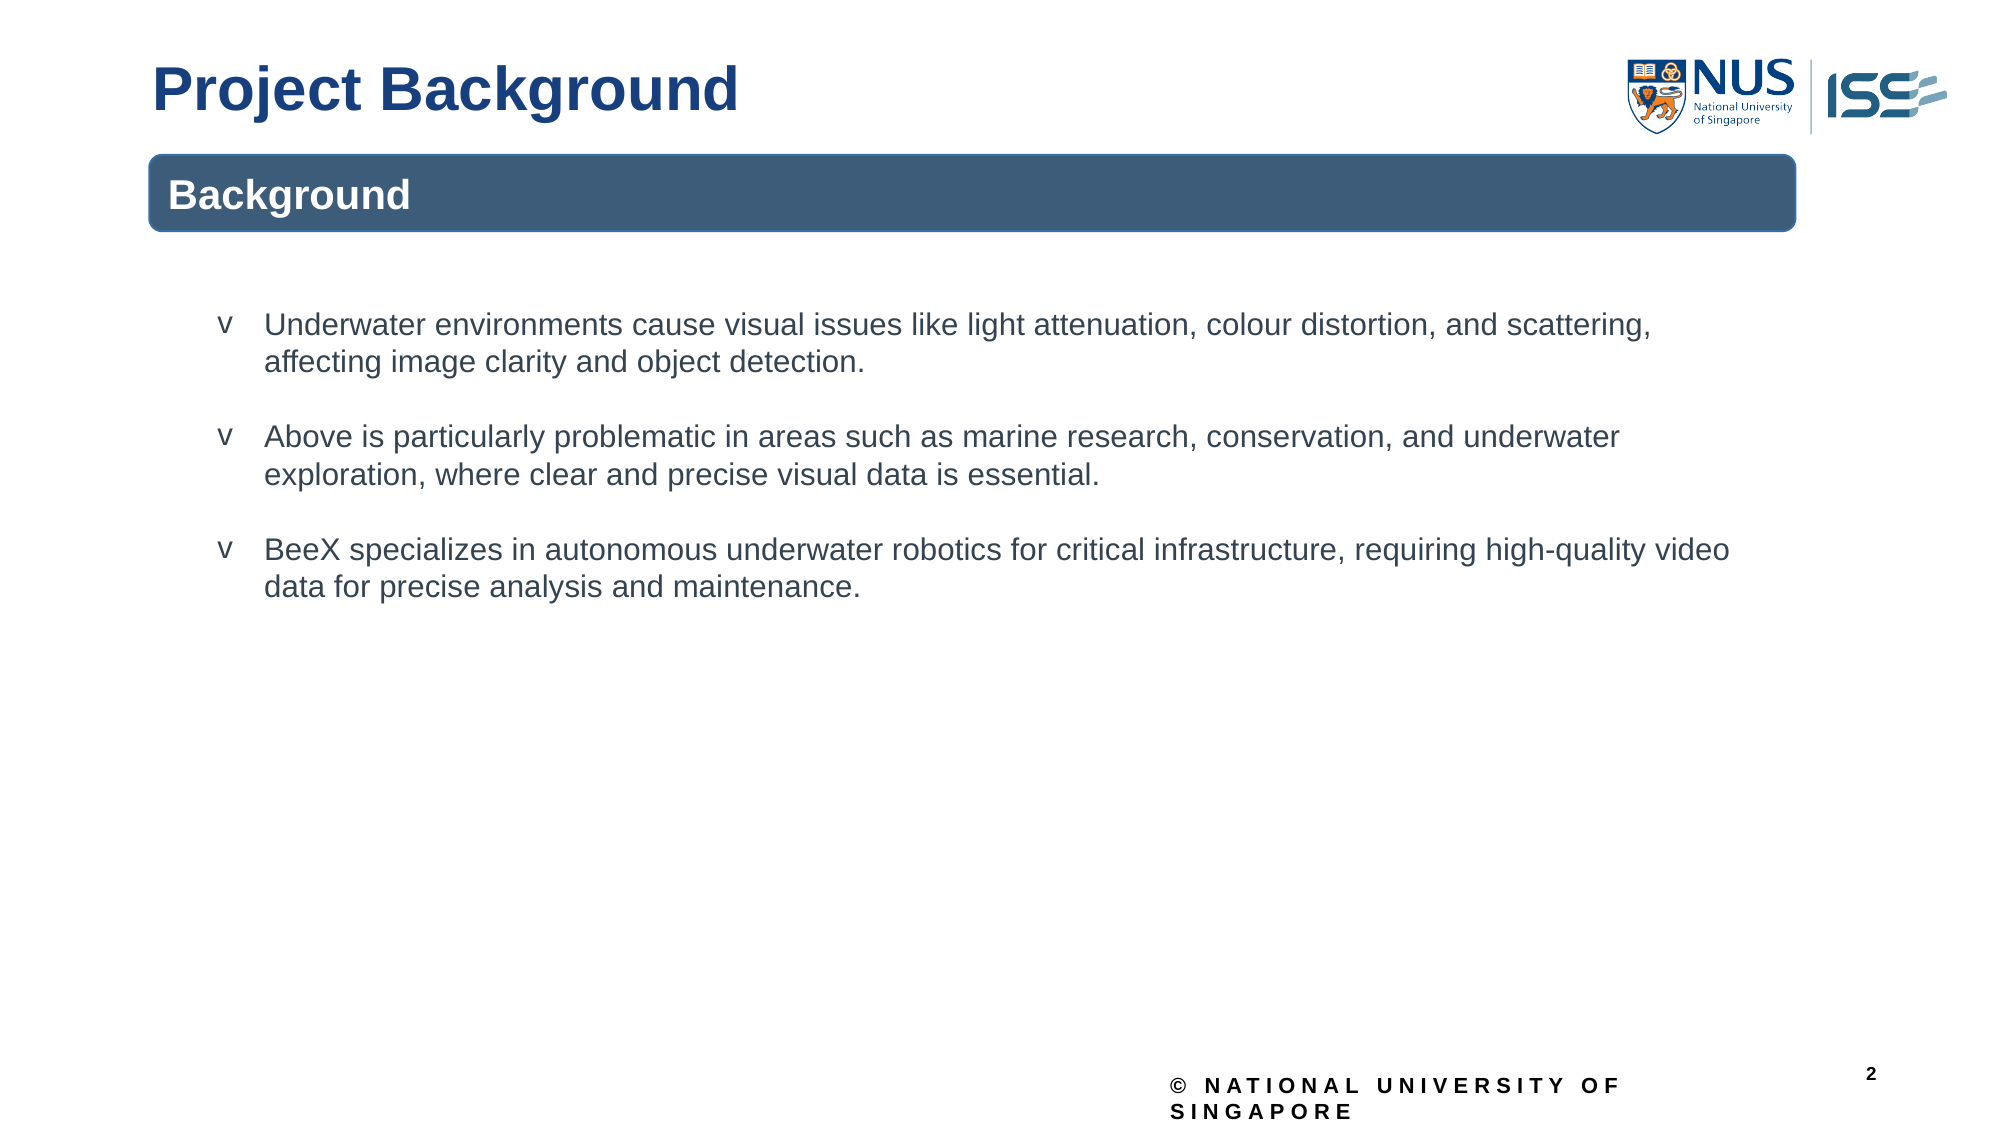

# Project Background
Background
Underwater environments cause visual issues like light attenuation, colour distortion, and scattering, affecting image clarity and object detection.

Above is particularly problematic in areas such as marine research, conservation, and underwater exploration, where clear and precise visual data is essential.

BeeX specializes in autonomous underwater robotics for critical infrastructure, requiring high-quality video data for precise analysis and maintenance.

2
© National University of Singapore